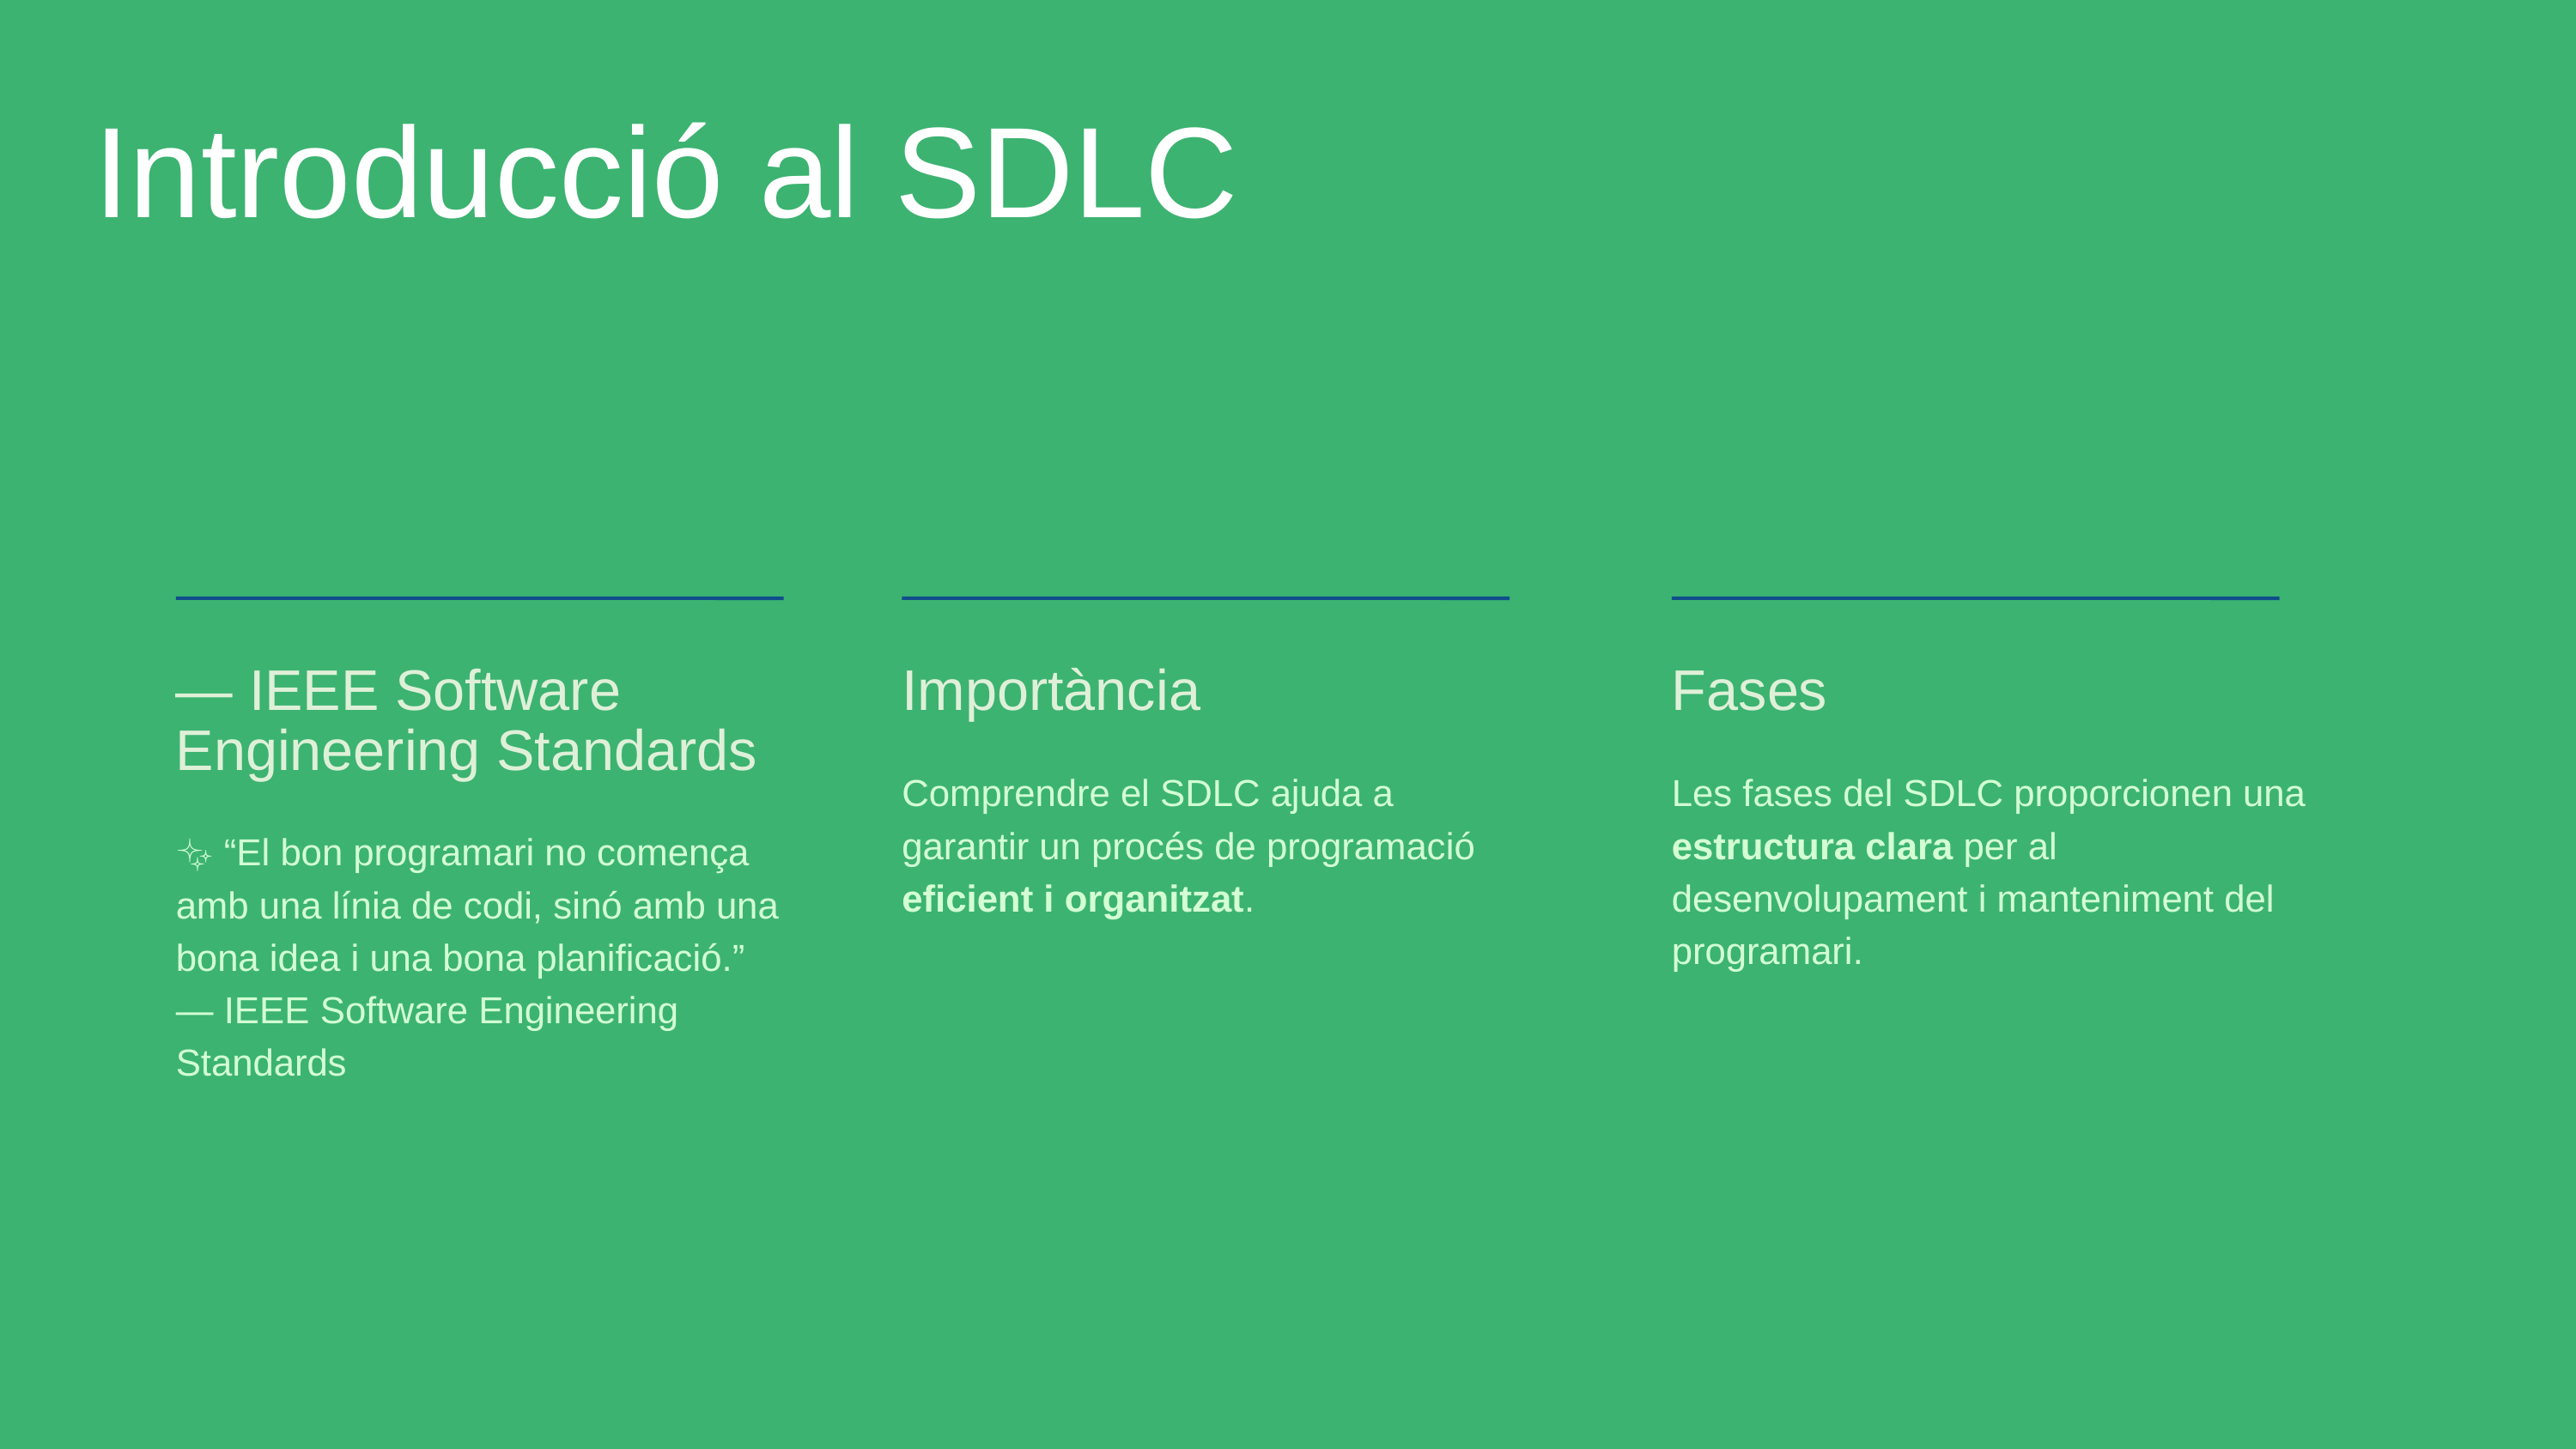

Introducció al SDLC

— IEEE Software Engineering Standards
✨ “El bon programari no comença amb una línia de codi, sinó amb una bona idea i una bona planificació.” — IEEE Software Engineering Standards

Importància
Comprendre el SDLC ajuda a garantir un procés de programació eficient i organitzat.

Fases
Les fases del SDLC proporcionen una estructura clara per al desenvolupament i manteniment del programari.